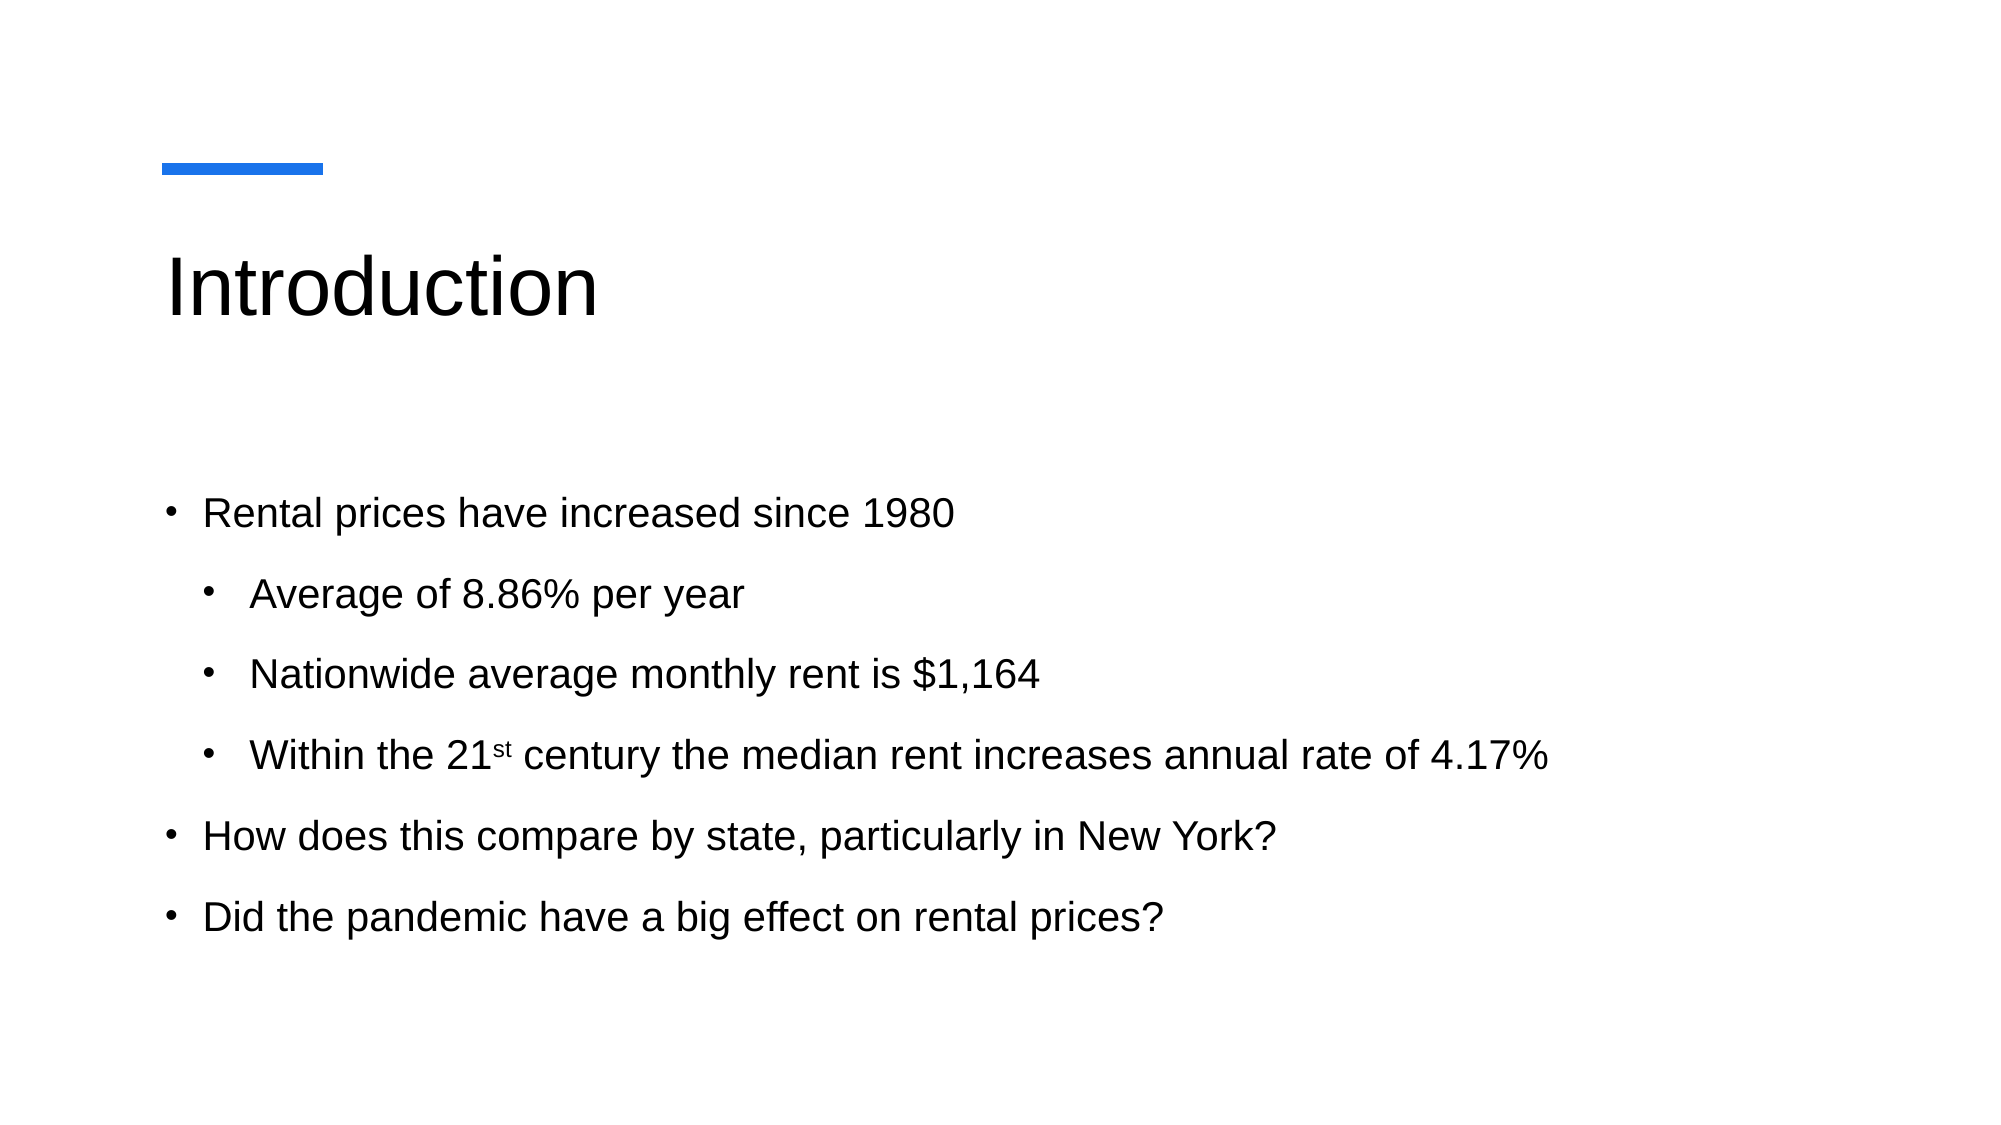

# Introduction
Rental prices have increased since 1980
Average of 8.86% per year
Nationwide average monthly rent is $1,164
Within the 21st century the median rent increases annual rate of 4.17%
How does this compare by state, particularly in New York?
Did the pandemic have a big effect on rental prices?